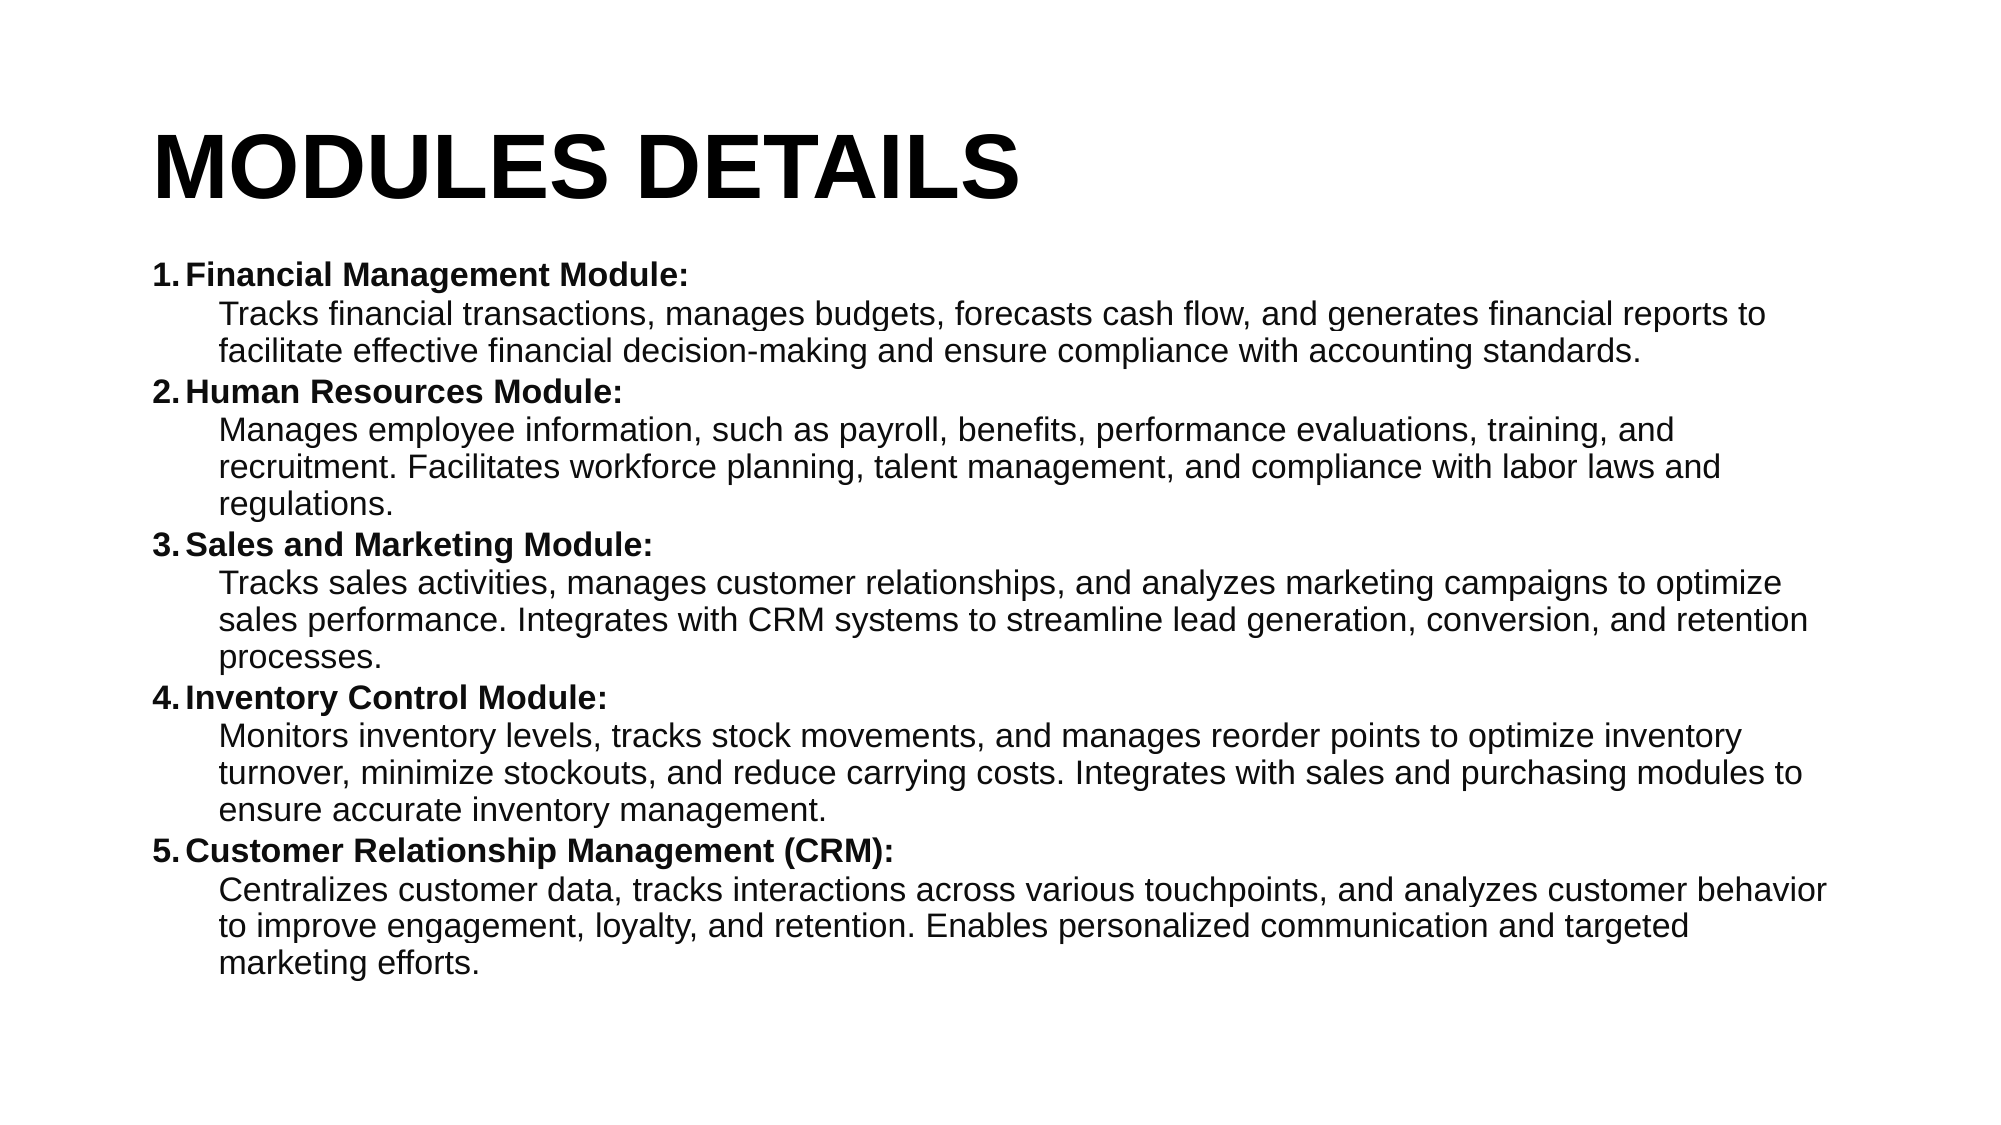

# MODULES DETAILS
Financial Management Module:
Tracks financial transactions, manages budgets, forecasts cash flow, and generates financial reports to facilitate effective financial decision-making and ensure compliance with accounting standards.
Human Resources Module:
Manages employee information, such as payroll, benefits, performance evaluations, training, and recruitment. Facilitates workforce planning, talent management, and compliance with labor laws and regulations.
Sales and Marketing Module:
Tracks sales activities, manages customer relationships, and analyzes marketing campaigns to optimize sales performance. Integrates with CRM systems to streamline lead generation, conversion, and retention processes.
Inventory Control Module:
Monitors inventory levels, tracks stock movements, and manages reorder points to optimize inventory turnover, minimize stockouts, and reduce carrying costs. Integrates with sales and purchasing modules to ensure accurate inventory management.
Customer Relationship Management (CRM):
Centralizes customer data, tracks interactions across various touchpoints, and analyzes customer behavior to improve engagement, loyalty, and retention. Enables personalized communication and targeted marketing efforts.